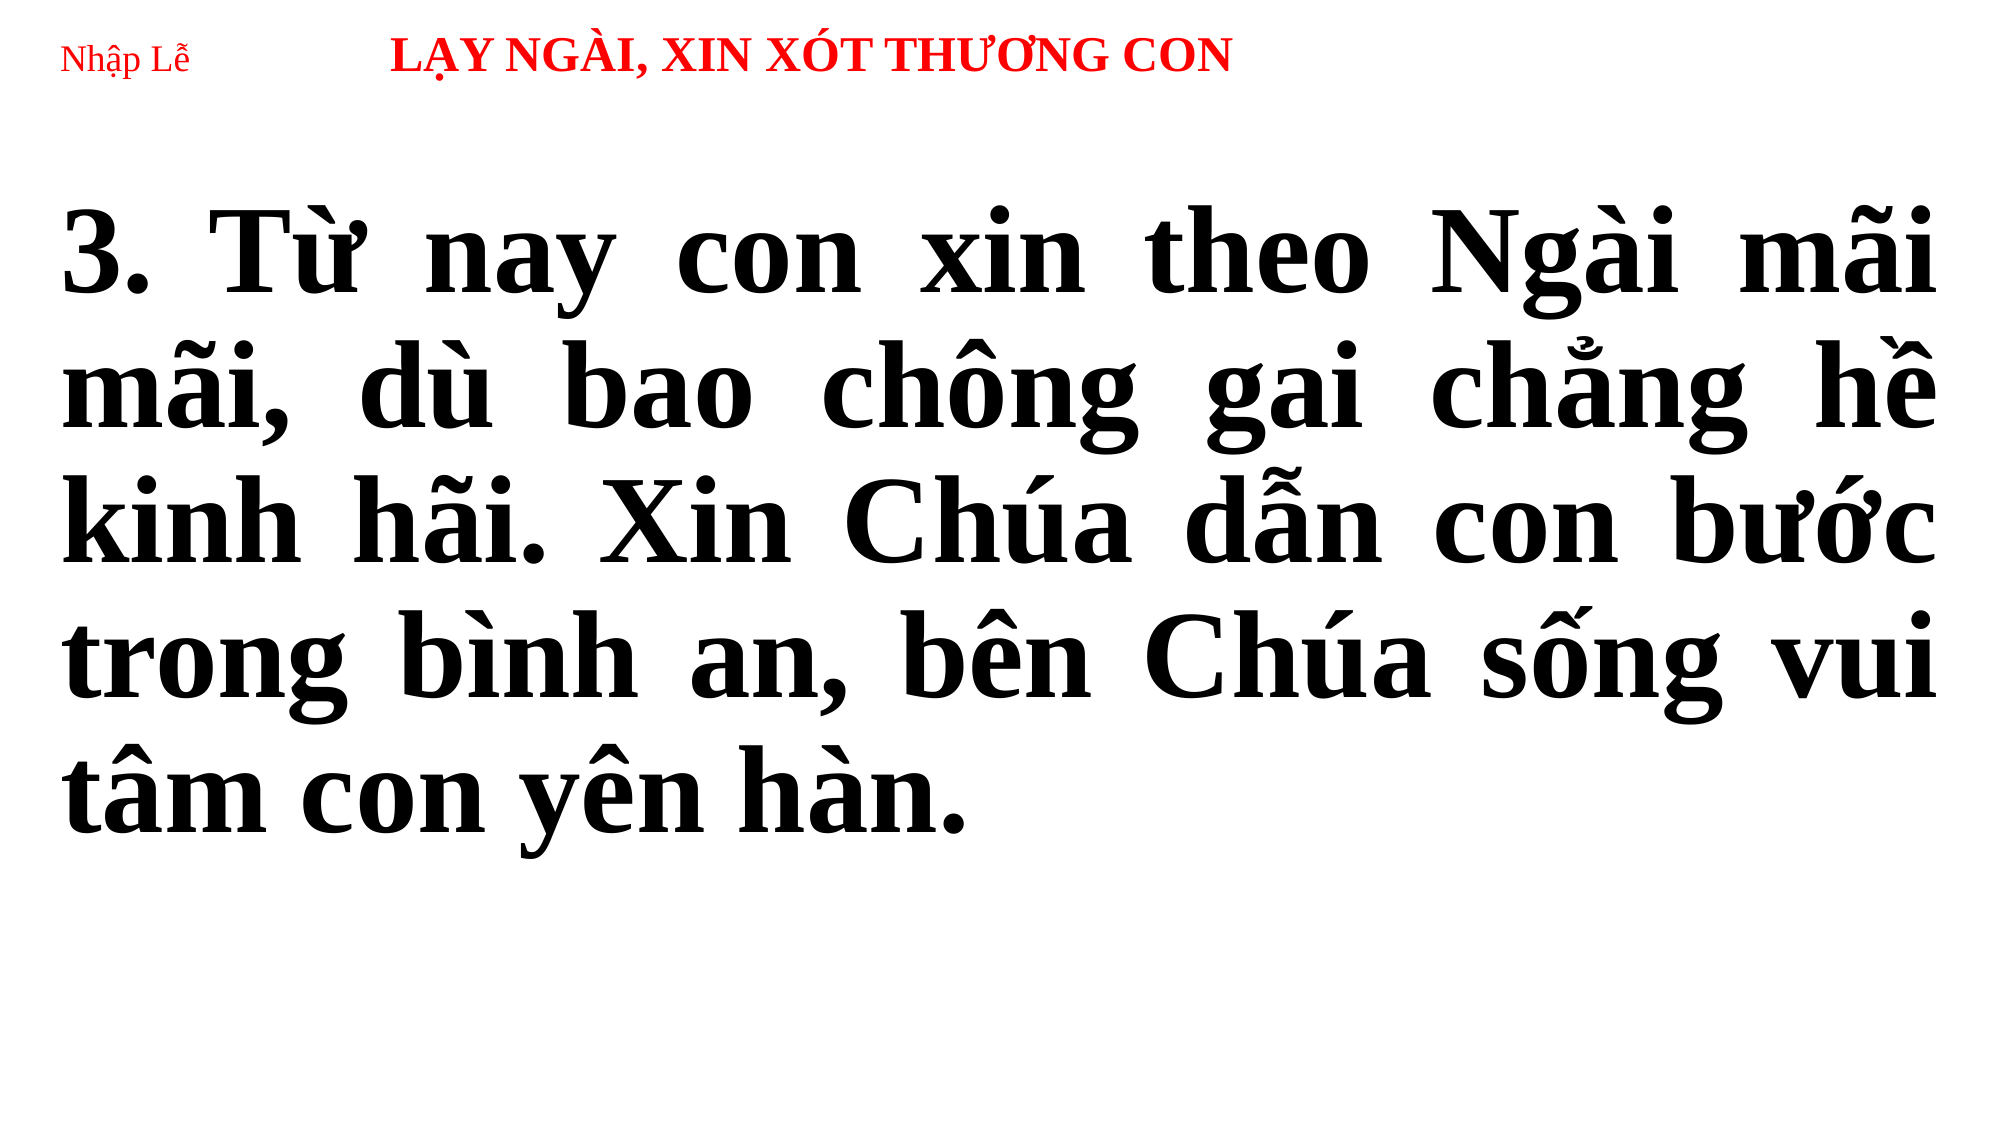

# Nhập Lễ                     LẠY NGÀI, XIN XÓT THƯƠNG CON
3. Từ nay con xin theo Ngài mãi mãi, dù bao chông gai chẳng hề kinh hãi. Xin Chúa dẫn con bước trong bình an, bên Chúa sống vui tâm con yên hàn.